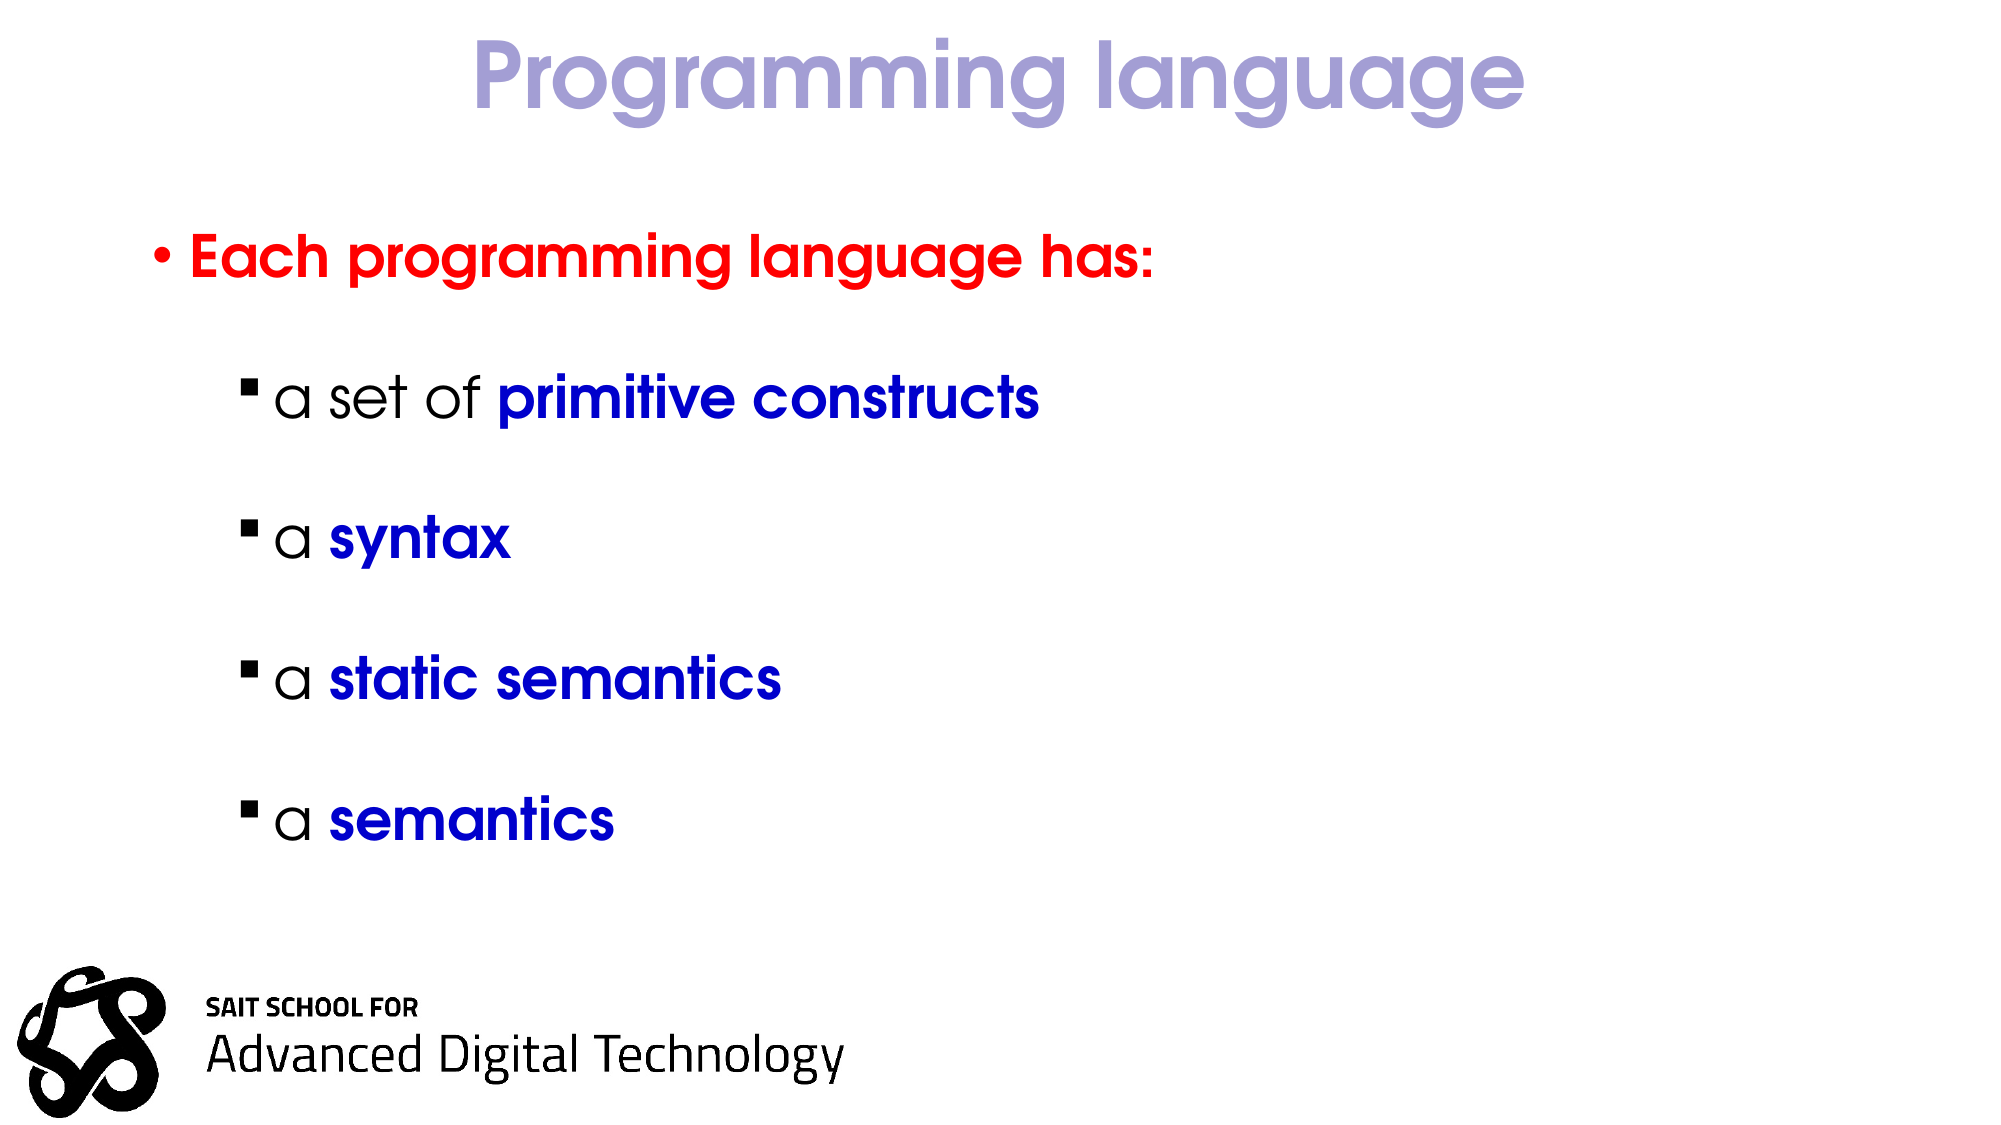

# Programming language
Each programming language has:
a set of primitive constructs
a syntax
a static semantics
a semantics